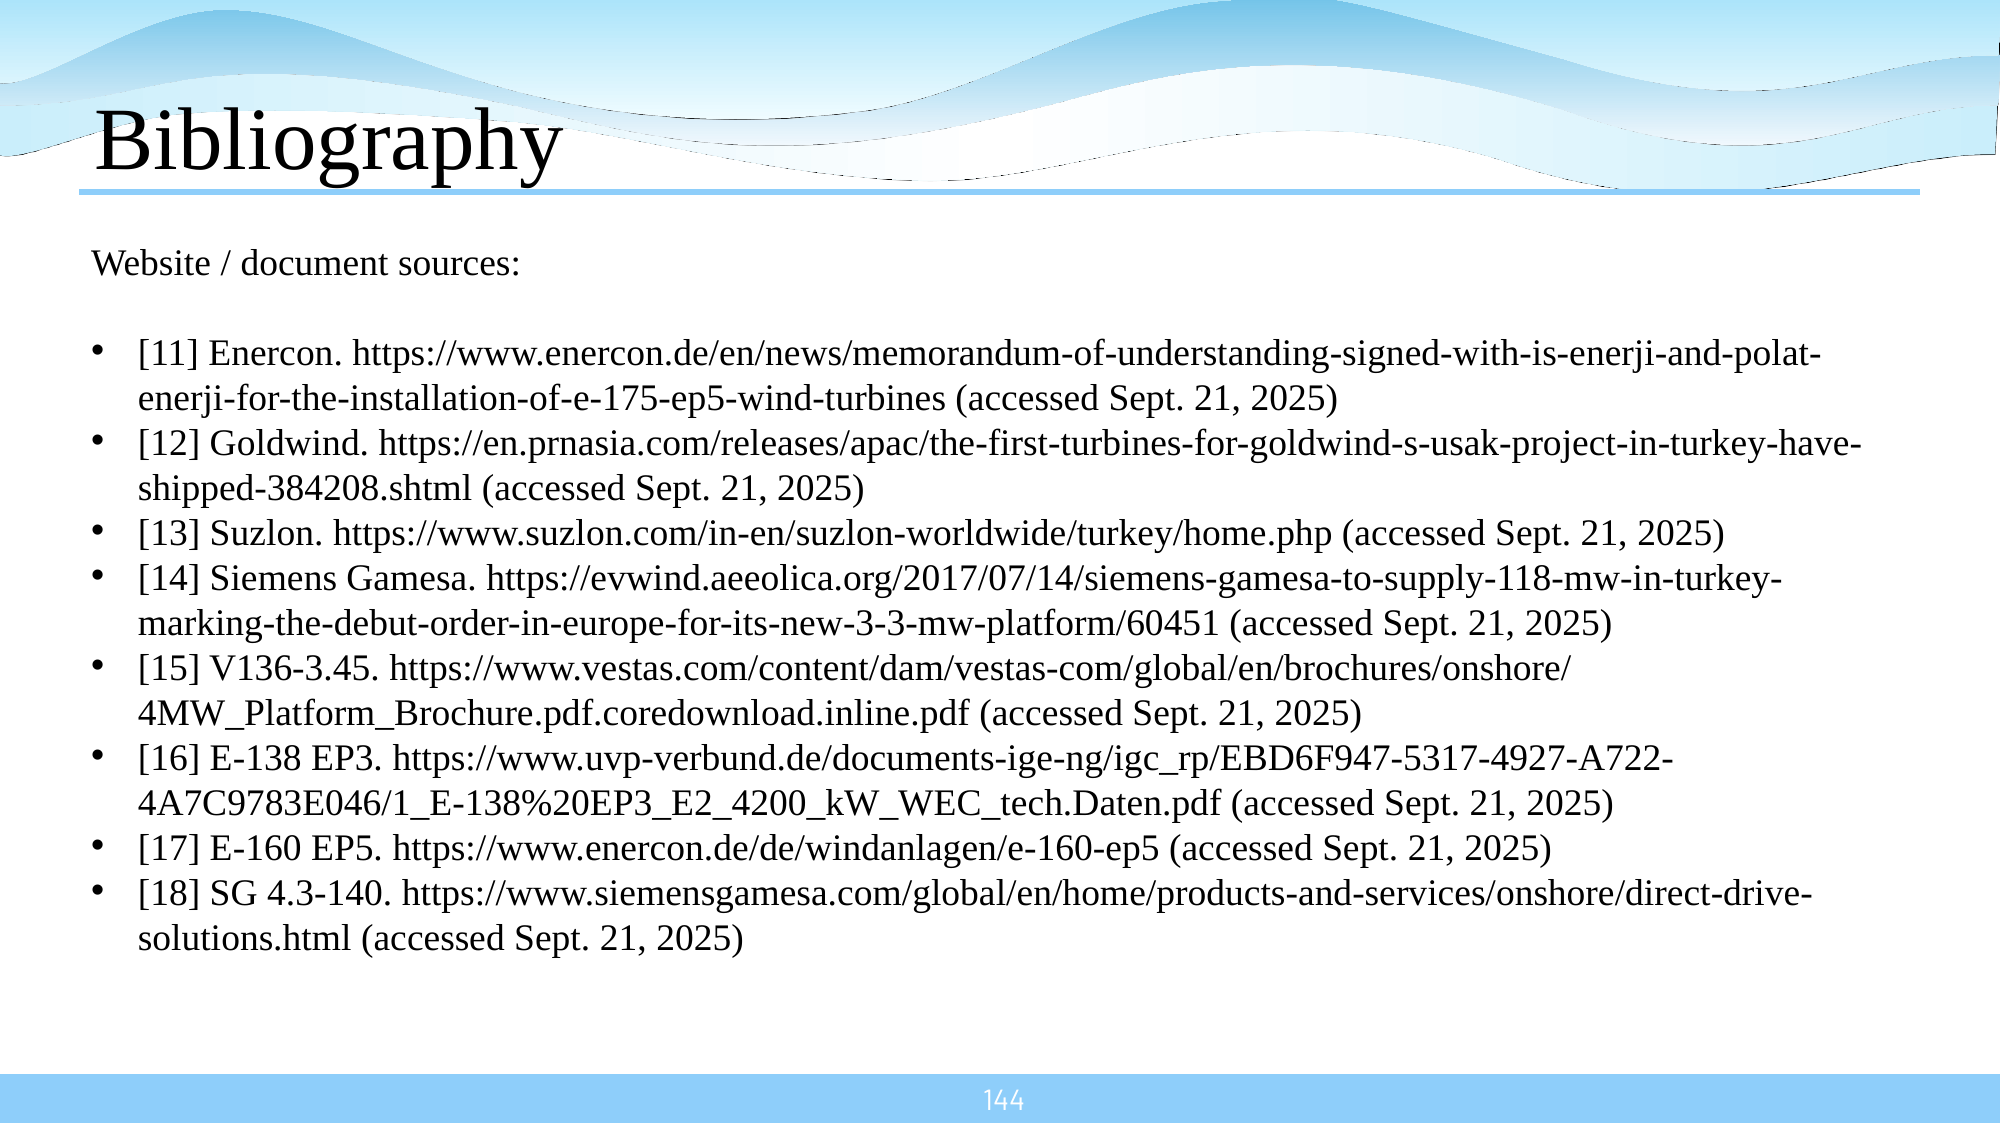

# Bibliography
Website / document sources:

[11] Enercon. https://www.enercon.de/en/news/memorandum-of-understanding-signed-with-is-enerji-and-polat-enerji-for-the-installation-of-e-175-ep5-wind-turbines (accessed Sept. 21, 2025)
[12] Goldwind. https://en.prnasia.com/releases/apac/the-first-turbines-for-goldwind-s-usak-project-in-turkey-have-shipped-384208.shtml (accessed Sept. 21, 2025)
[13] Suzlon. https://www.suzlon.com/in-en/suzlon-worldwide/turkey/home.php (accessed Sept. 21, 2025)
[14] Siemens Gamesa. https://evwind.aeeolica.org/2017/07/14/siemens-gamesa-to-supply-118-mw-in-turkey-marking-the-debut-order-in-europe-for-its-new-3-3-mw-platform/60451 (accessed Sept. 21, 2025)
[15] V136-3.45. https://www.vestas.com/content/dam/vestas-com/global/en/brochures/onshore/4MW_Platform_Brochure.pdf.coredownload.inline.pdf (accessed Sept. 21, 2025)
[16] E-138 EP3. https://www.uvp-verbund.de/documents-ige-ng/igc_rp/EBD6F947-5317-4927-A722-4A7C9783E046/1_E-138%20EP3_E2_4200_kW_WEC_tech.Daten.pdf (accessed Sept. 21, 2025)
[17] E-160 EP5. https://www.enercon.de/de/windanlagen/e-160-ep5 (accessed Sept. 21, 2025)
[18] SG 4.3-140. https://www.siemensgamesa.com/global/en/home/products-and-services/onshore/direct-drive-solutions.html (accessed Sept. 21, 2025)

144